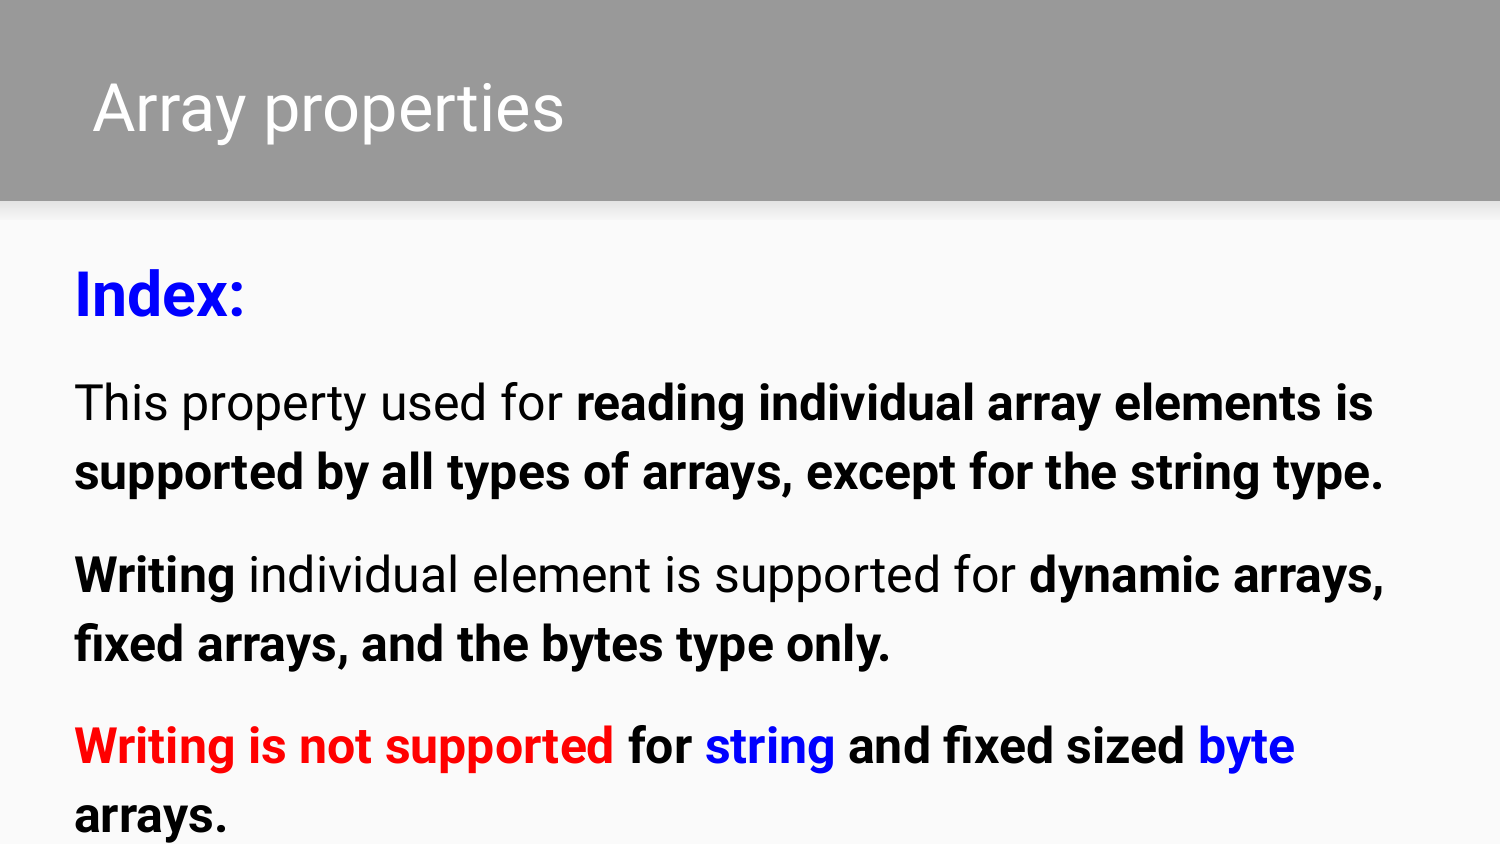

# Array properties
Index:
This property used for reading individual array elements is supported by all types of arrays, except for the string type.
Writing individual element is supported for dynamic arrays, fixed arrays, and the bytes type only.
Writing is not supported for string and fixed sized byte arrays.